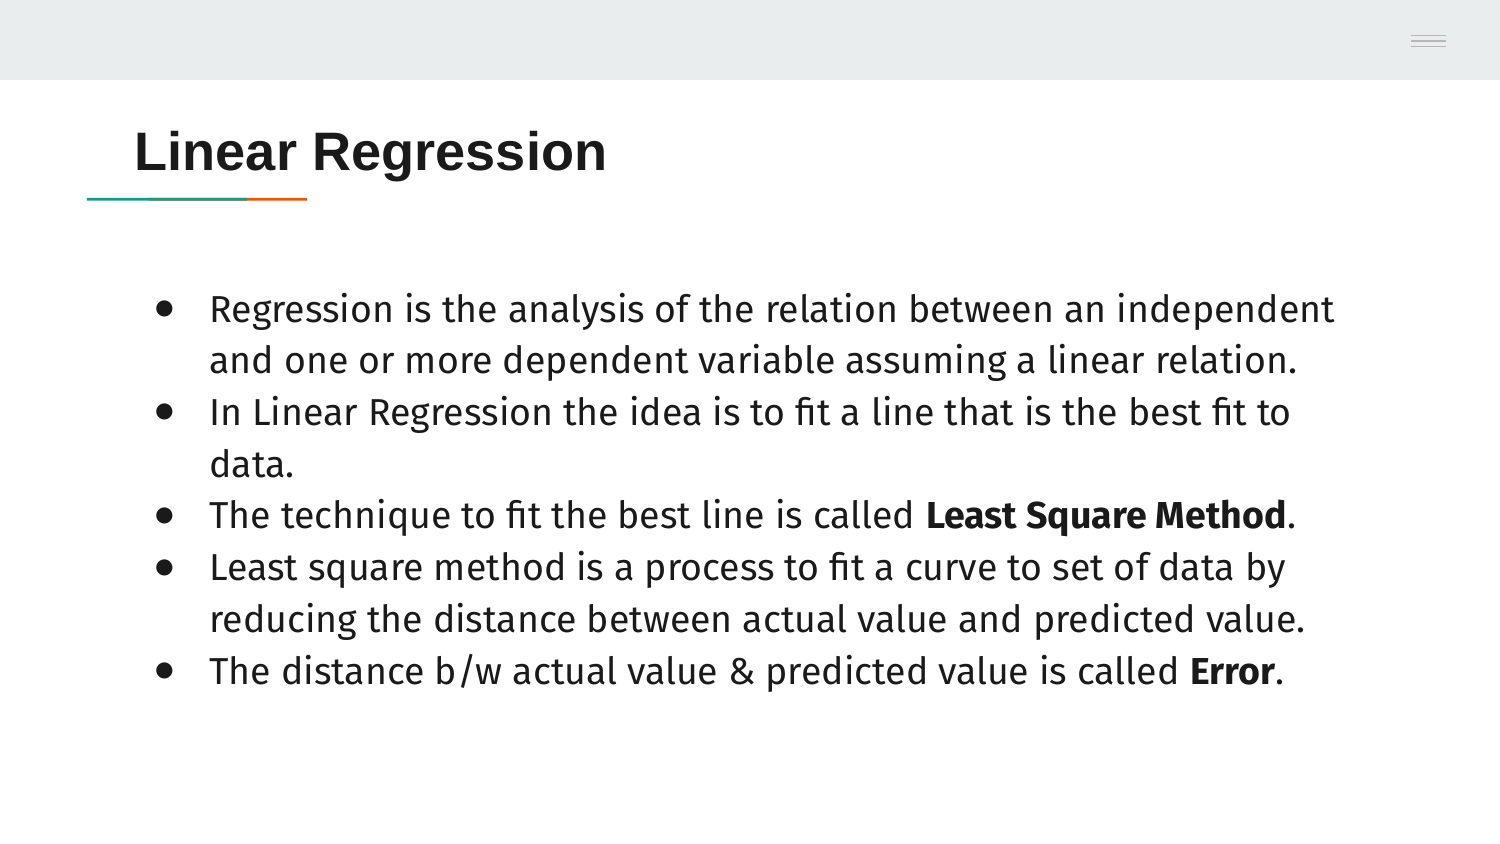

# Linear Regression
Regression is the analysis of the relation between an independent and one or more dependent variable assuming a linear relation.
In Linear Regression the idea is to fit a line that is the best fit to data.
The technique to fit the best line is called Least Square Method.
Least square method is a process to fit a curve to set of data by reducing the distance between actual value and predicted value.
The distance b/w actual value & predicted value is called Error.